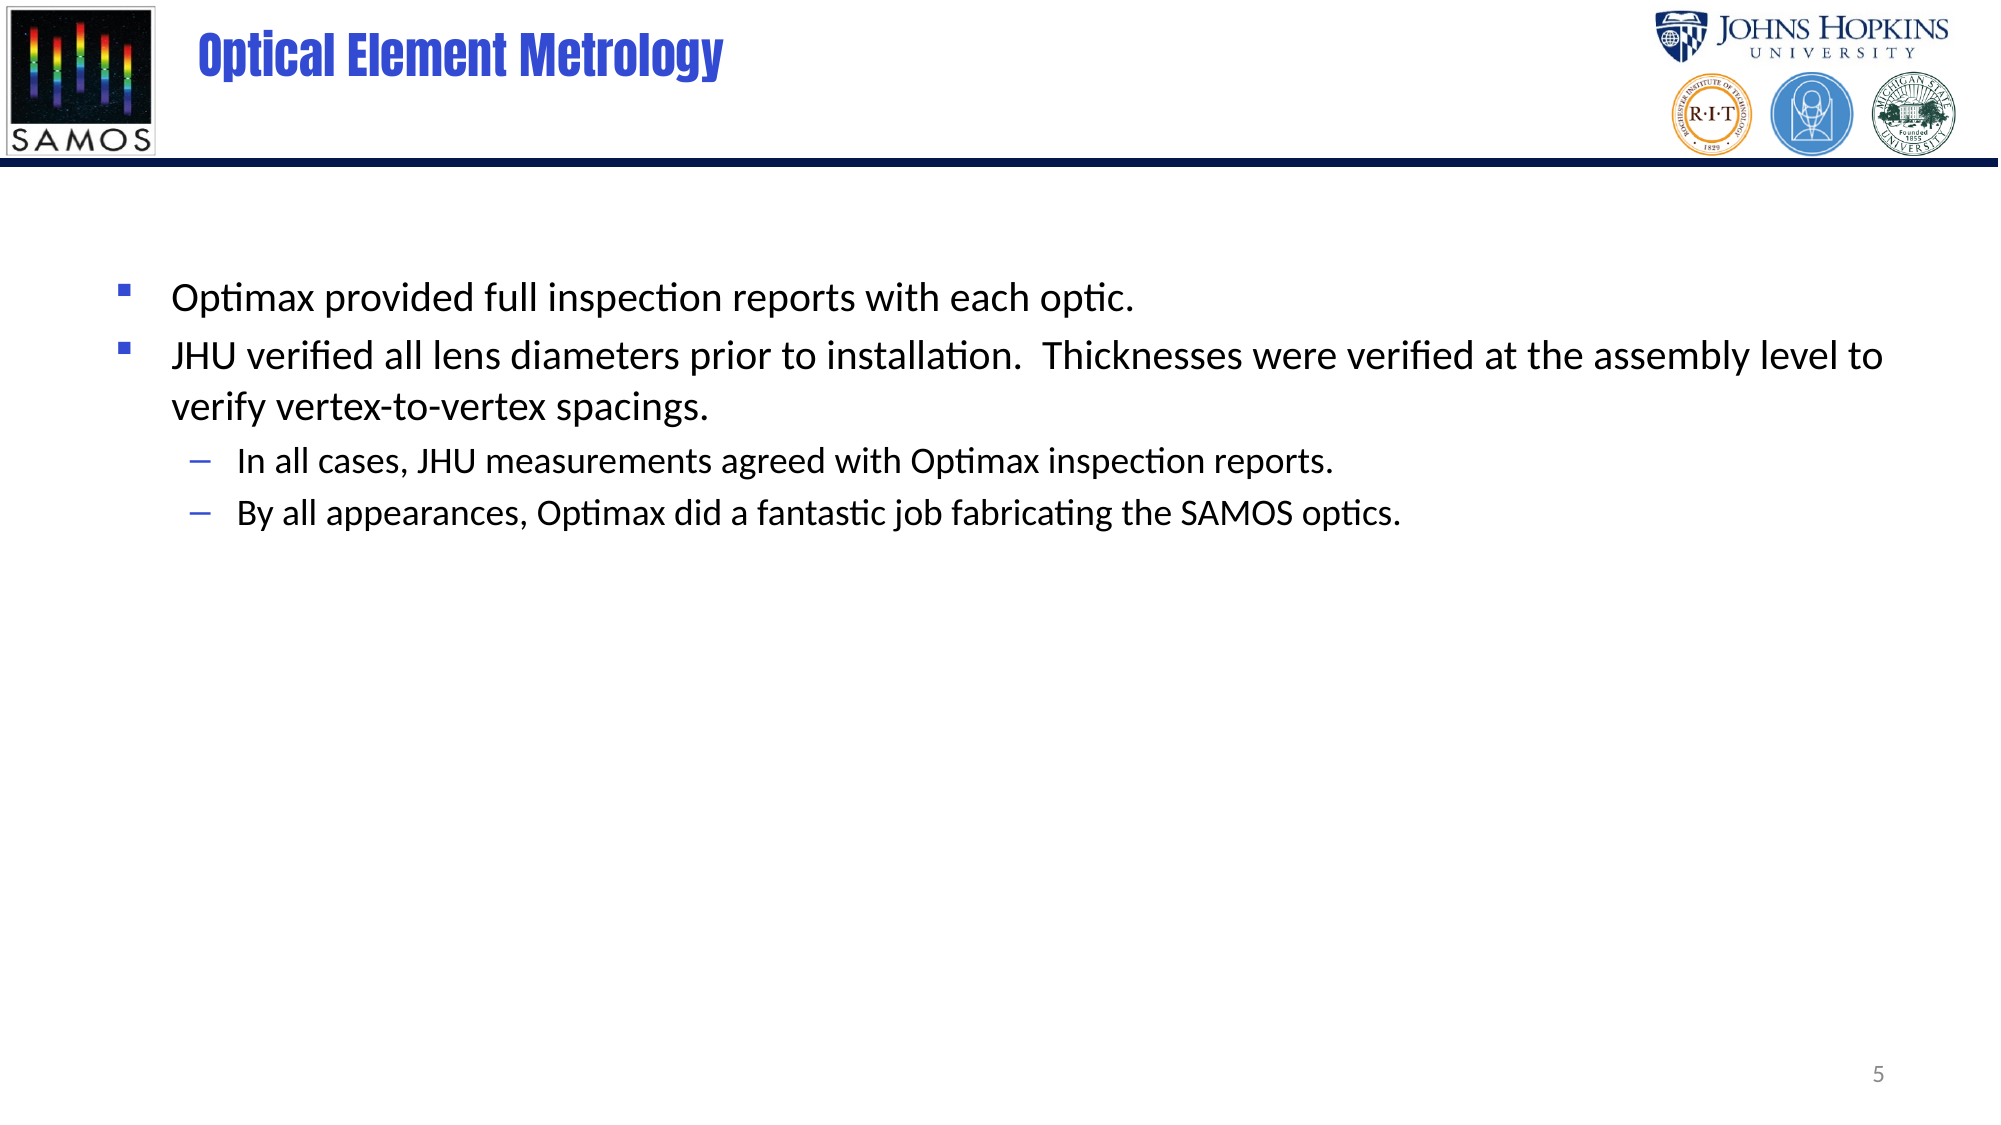

# Optical Element Metrology
Optimax provided full inspection reports with each optic.
JHU verified all lens diameters prior to installation.  Thicknesses were verified at the assembly level to verify vertex-to-vertex spacings.
In all cases, JHU measurements agreed with Optimax inspection reports.
By all appearances, Optimax did a fantastic job fabricating the SAMOS optics.

5